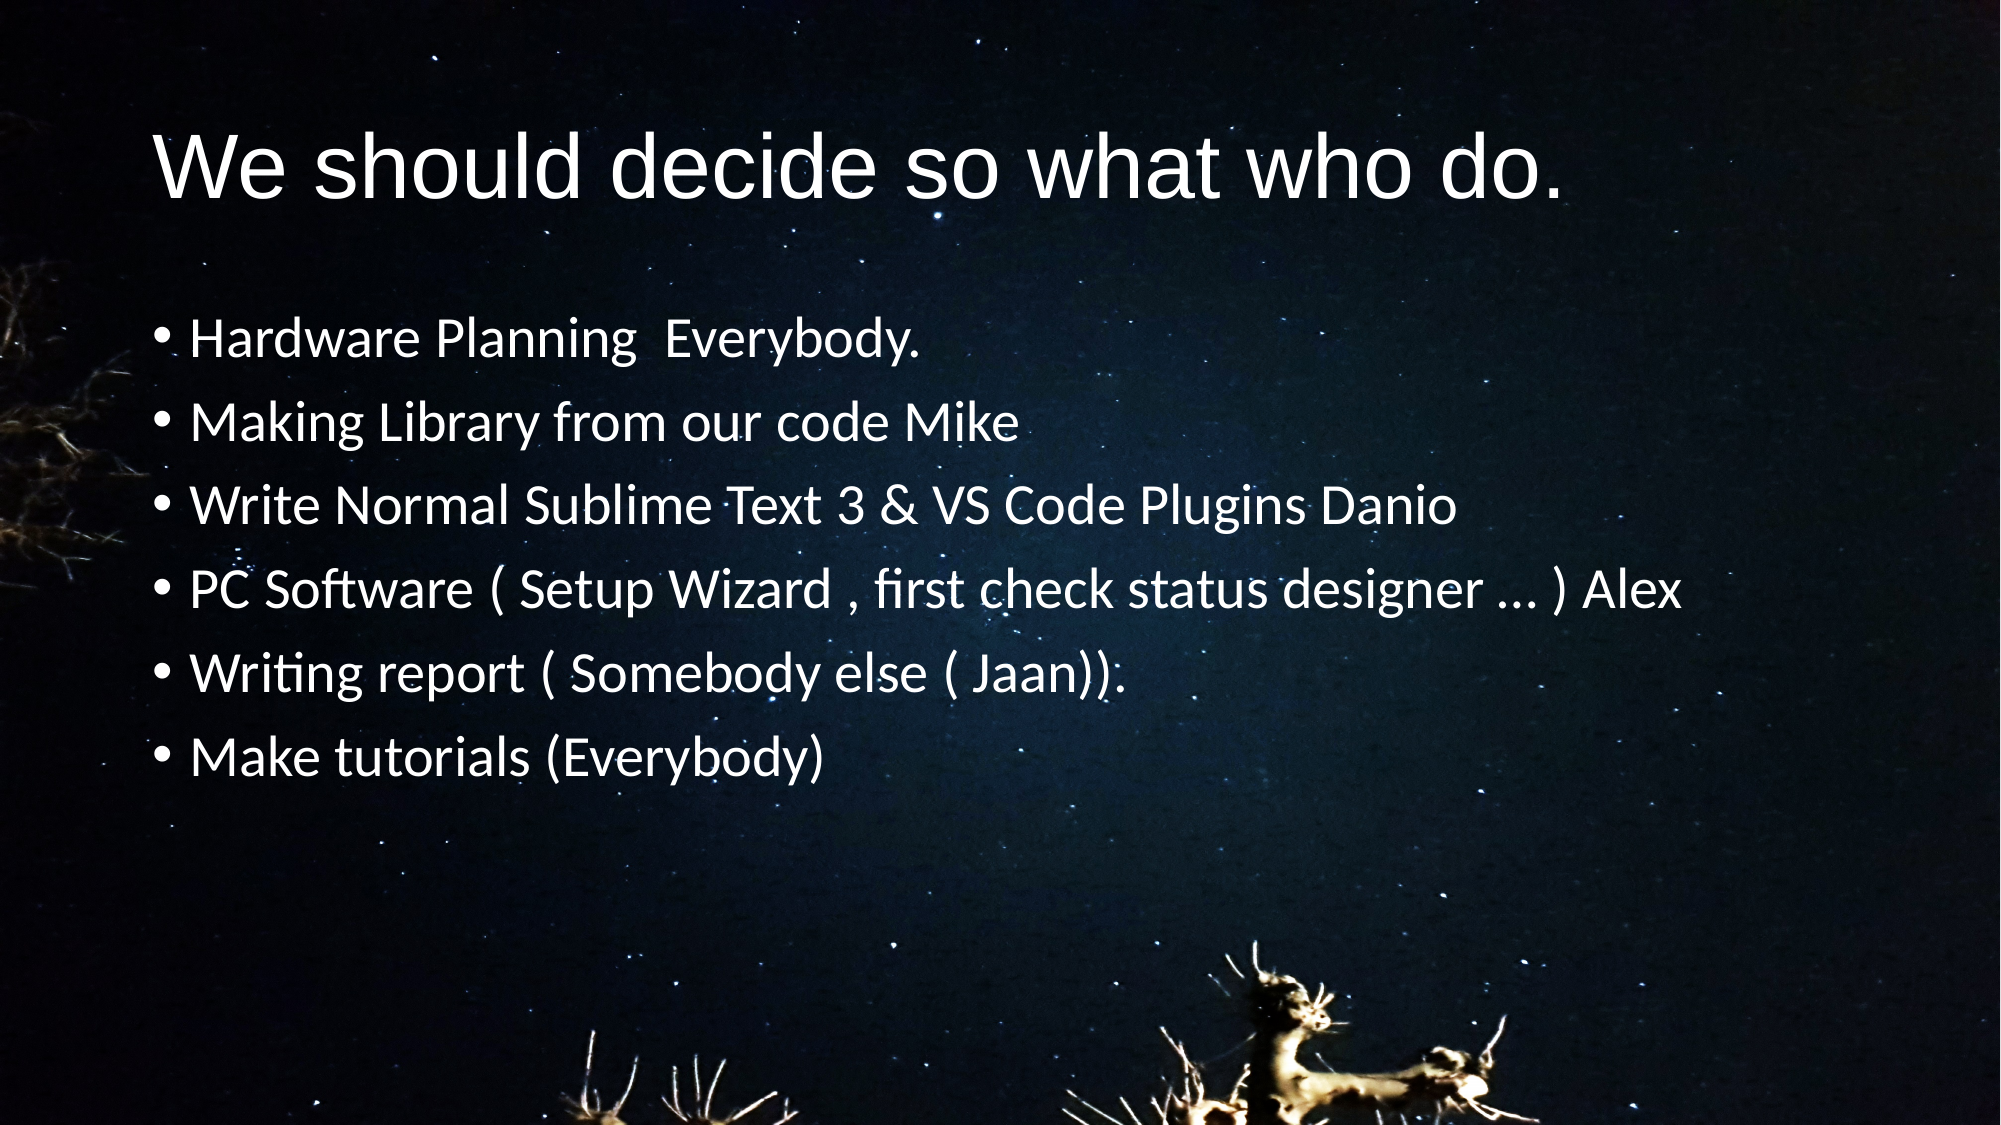

# We should decide so what who do.
Hardware Planning  Everybody.
Making Library from our code Mike
Write Normal Sublime Text 3 & VS Code Plugins Danio
PC Software ( Setup Wizard , first check status designer … ) Alex
Writing report ( Somebody else ( Jaan)).
Make tutorials (Everybody)